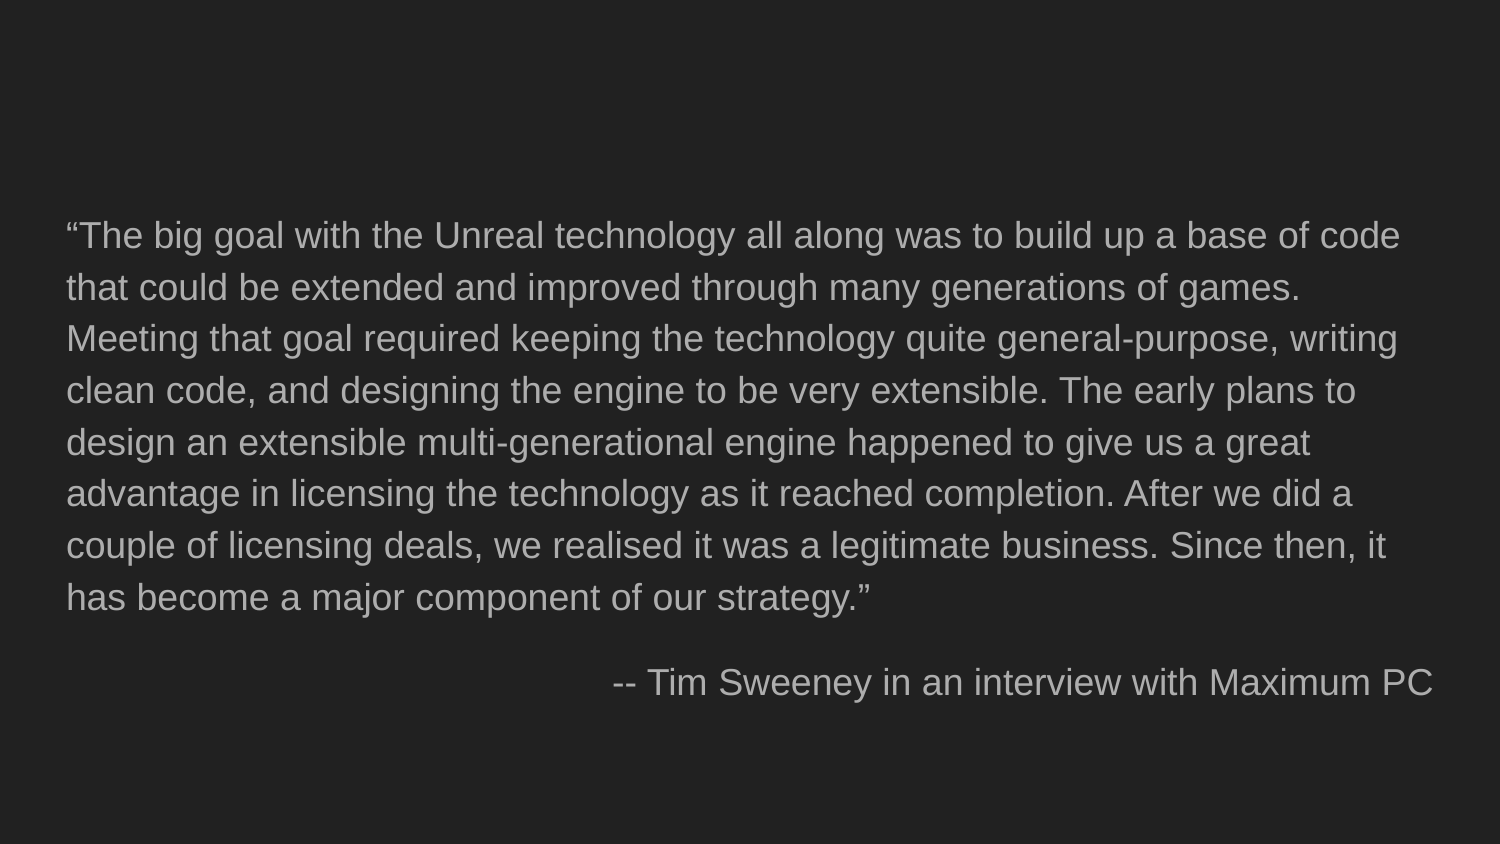

#
“The big goal with the Unreal technology all along was to build up a base of code that could be extended and improved through many generations of games. Meeting that goal required keeping the technology quite general-purpose, writing clean code, and designing the engine to be very extensible. The early plans to design an extensible multi-generational engine happened to give us a great advantage in licensing the technology as it reached completion. After we did a couple of licensing deals, we realised it was a legitimate business. Since then, it has become a major component of our strategy.”
-- Tim Sweeney in an interview with Maximum PC